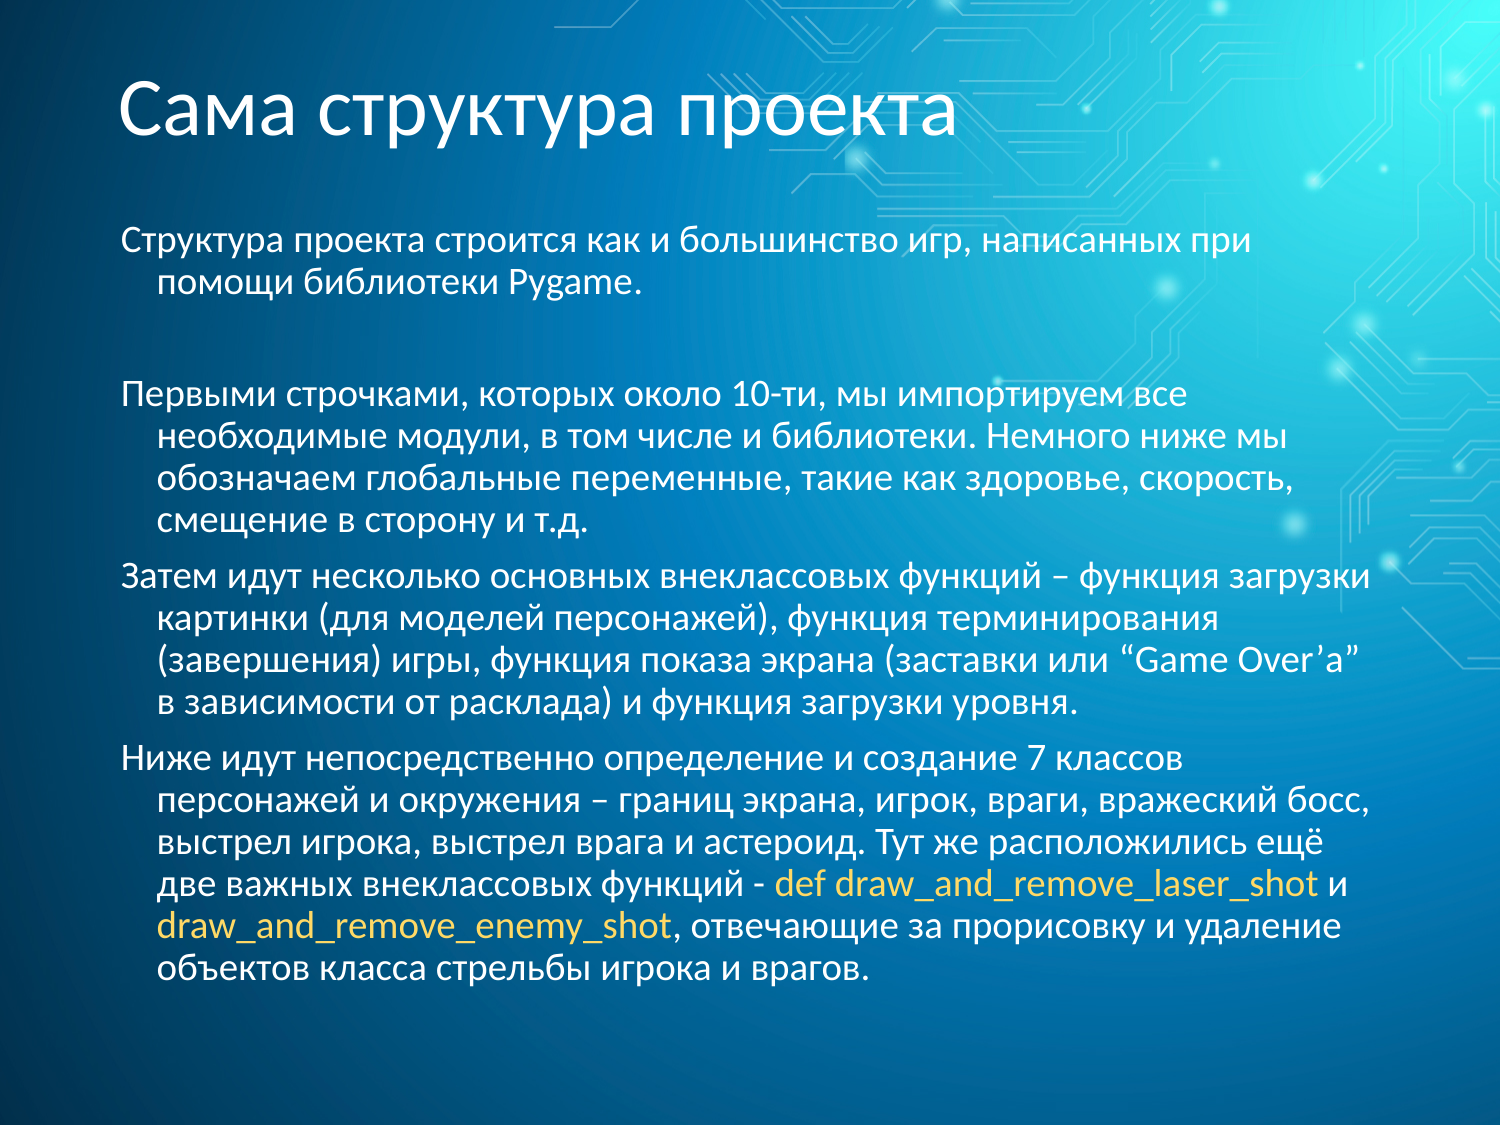

# Сама структура проекта
Структура проекта строится как и большинство игр, написанных при помощи библиотеки Pygame.

Первыми строчками, которых около 10-ти, мы импортируем все необходимые модули, в том числе и библиотеки. Немного ниже мы обозначаем глобальные переменные, такие как здоровье, скорость, смещение в сторону и т.д.
Затем идут несколько основных внеклассовых функций – функция загрузки картинки (для моделей персонажей), функция терминирования (завершения) игры, функция показа экрана (заставки или “Game Over’а” в зависимости от расклада) и функция загрузки уровня.
Ниже идут непосредственно определение и создание 7 классов персонажей и окружения – границ экрана, игрок, враги, вражеский босс, выстрел игрока, выстрел врага и астероид. Тут же расположились ещё две важных внеклассовых функций - def draw_and_remove_laser_shot и draw_and_remove_enemy_shot, отвечающие за прорисовку и удаление объектов класса стрельбы игрока и врагов.